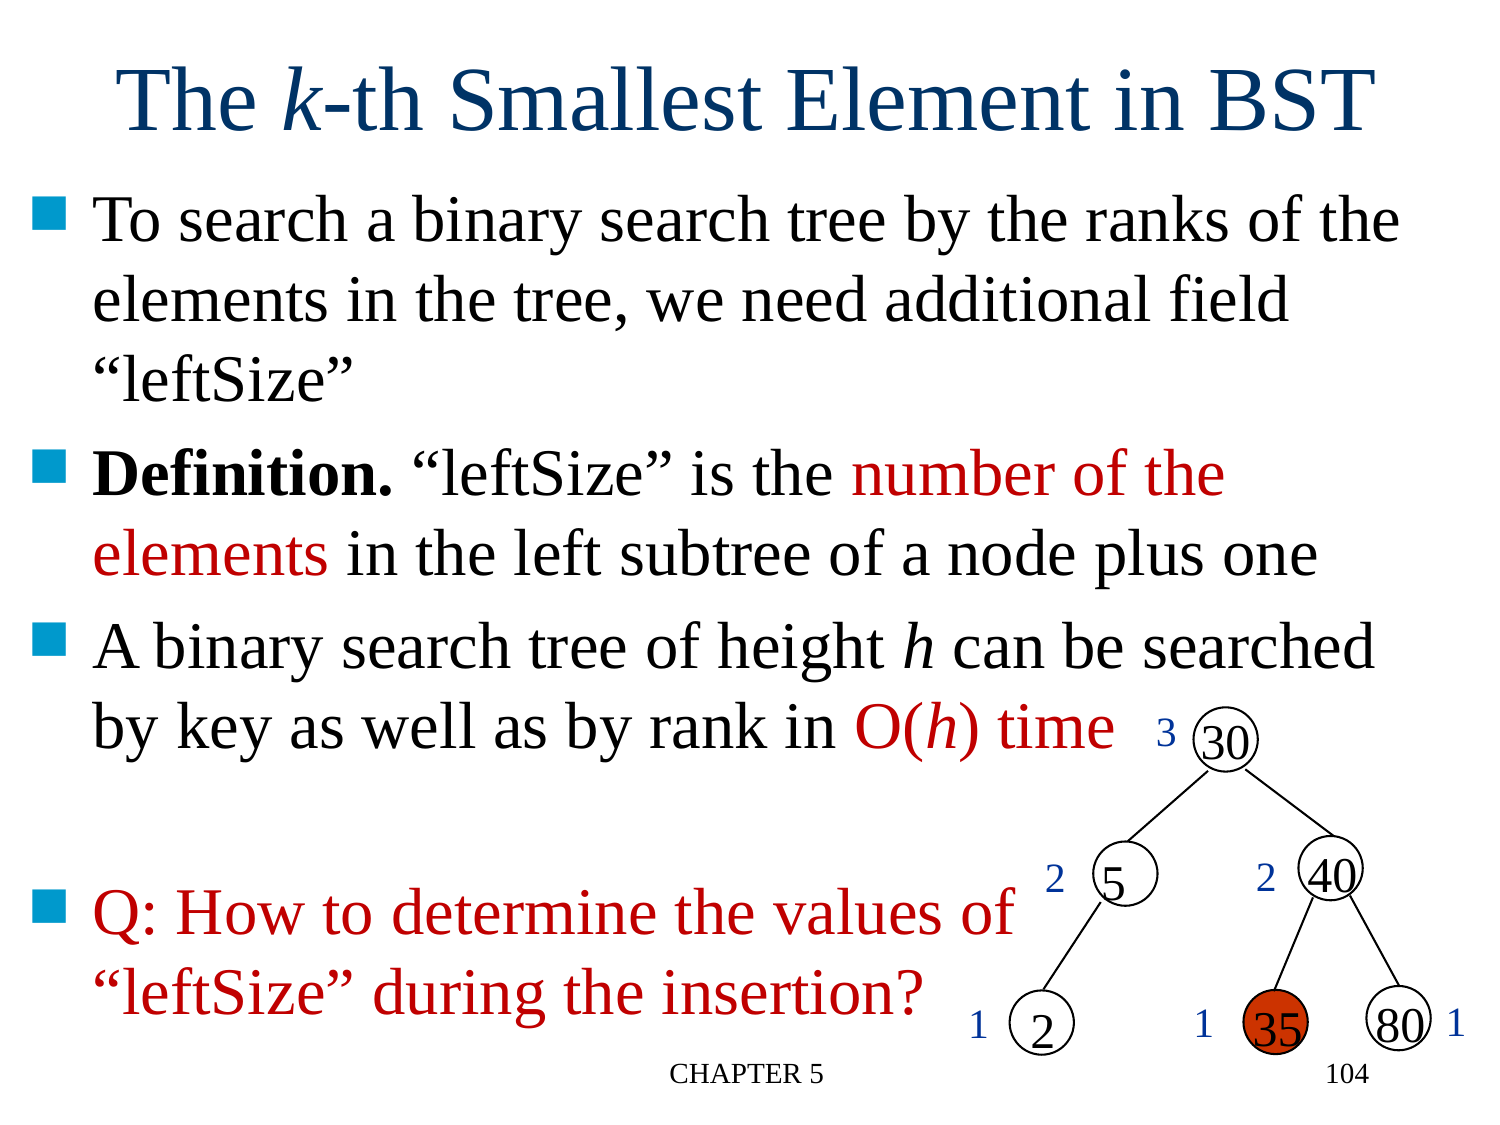

# The k-th Smallest Element in BST
To search a binary search tree by the ranks of the elements in the tree, we need additional field “leftSize”
Definition. “leftSize” is the number of the elements in the left subtree of a node plus one
A binary search tree of height h can be searched by key as well as by rank in O(h) time

Q: How to determine the values of
“leftSize” during the insertion?

3
30

40

5

80

35

2
2
2
1
1
1
CHAPTER 5
104